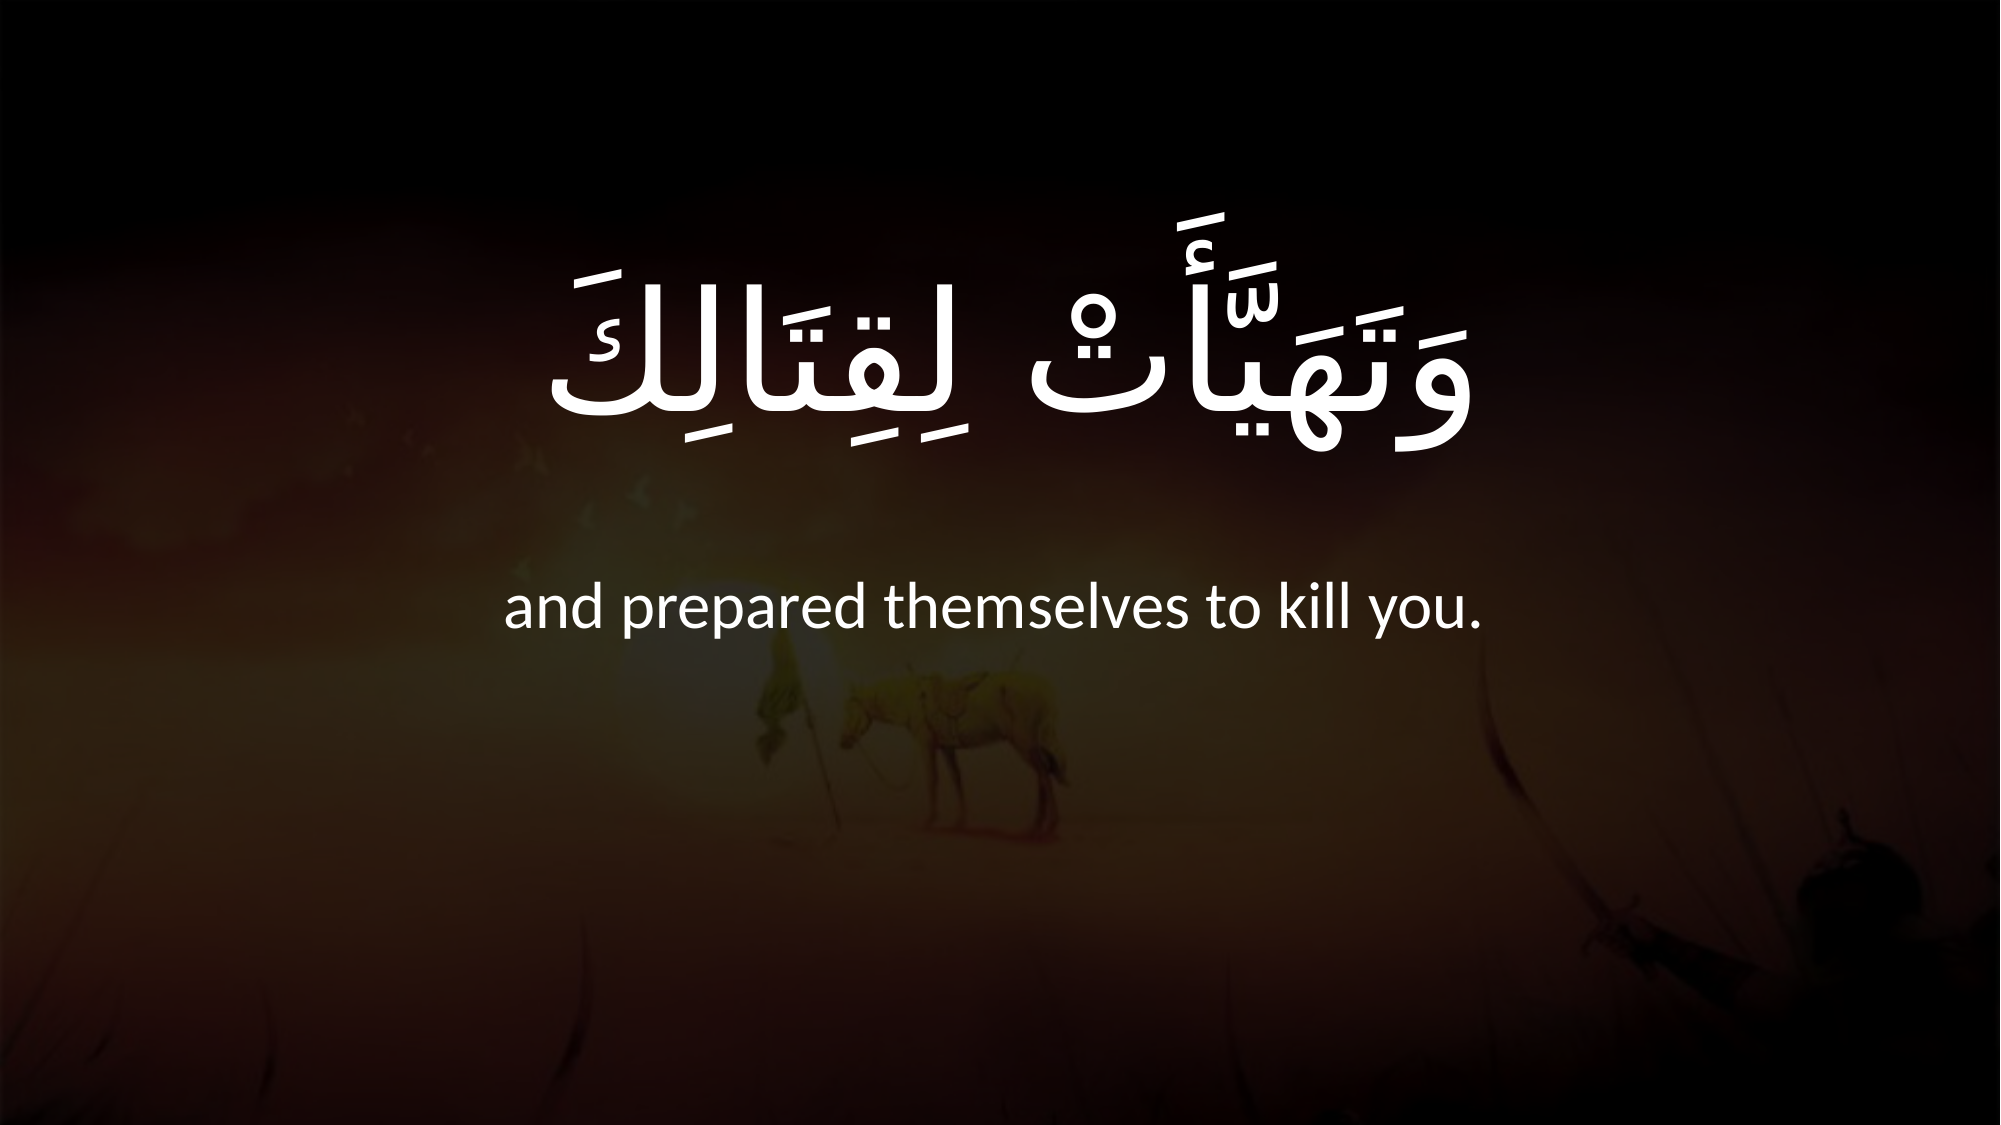

# وَتَهَيَّأَتْ لِقِتَالِكَ
and prepared themselves to kill you.